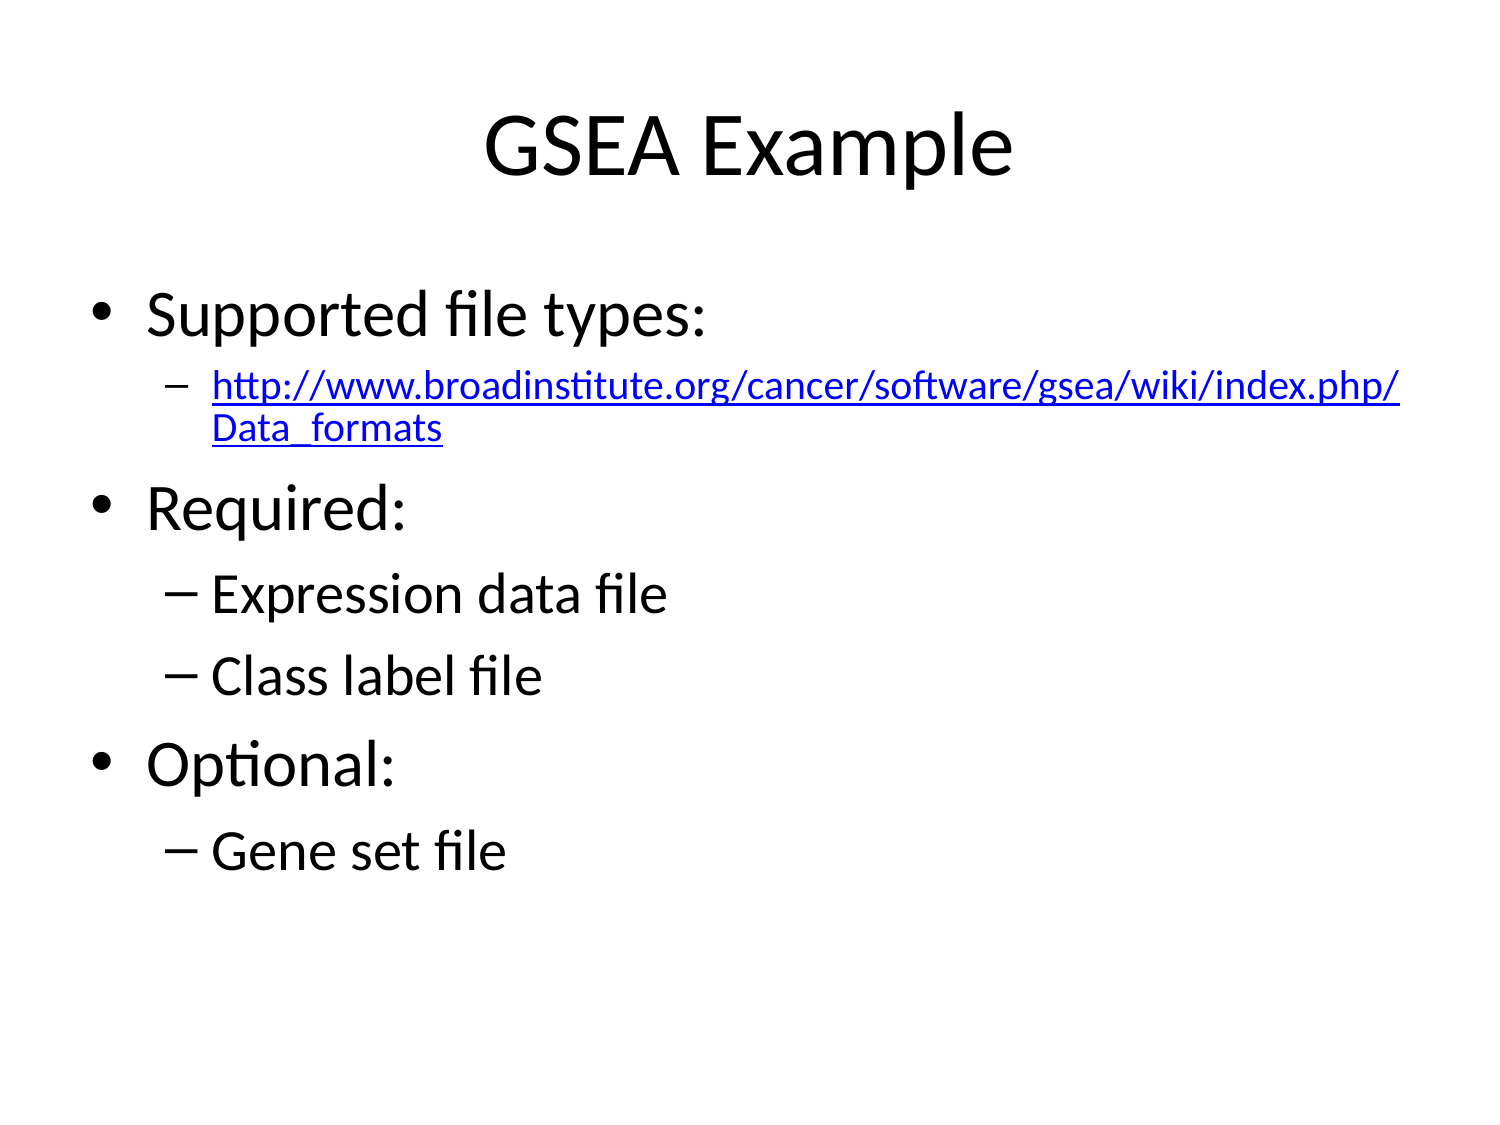

# GSEA Example
Supported file types:
http://www.broadinstitute.org/cancer/software/gsea/wiki/index.php/Data_formats
Required:
Expression data file
Class label file
Optional:
Gene set file